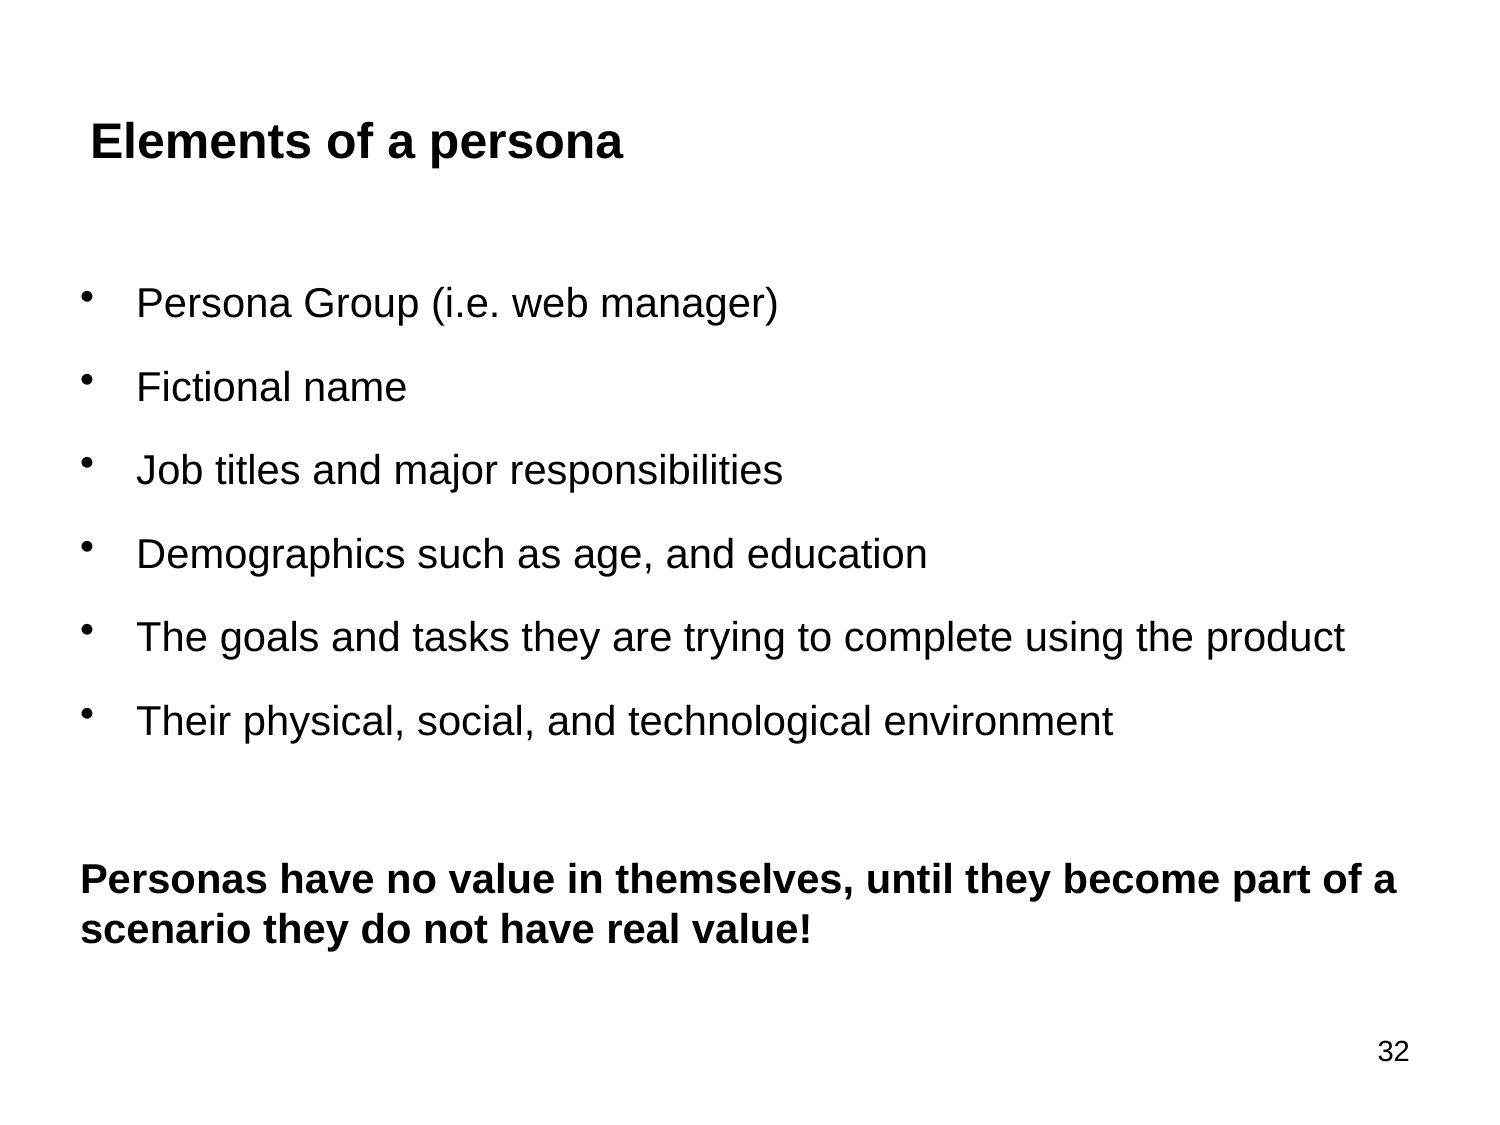

# Elements of a persona
Persona Group (i.e. web manager)
Fictional name
Job titles and major responsibilities
Demographics such as age, and education
The goals and tasks they are trying to complete using the product
Their physical, social, and technological environment

Personas have no value in themselves, until they become part of a scenario they do not have real value!
32